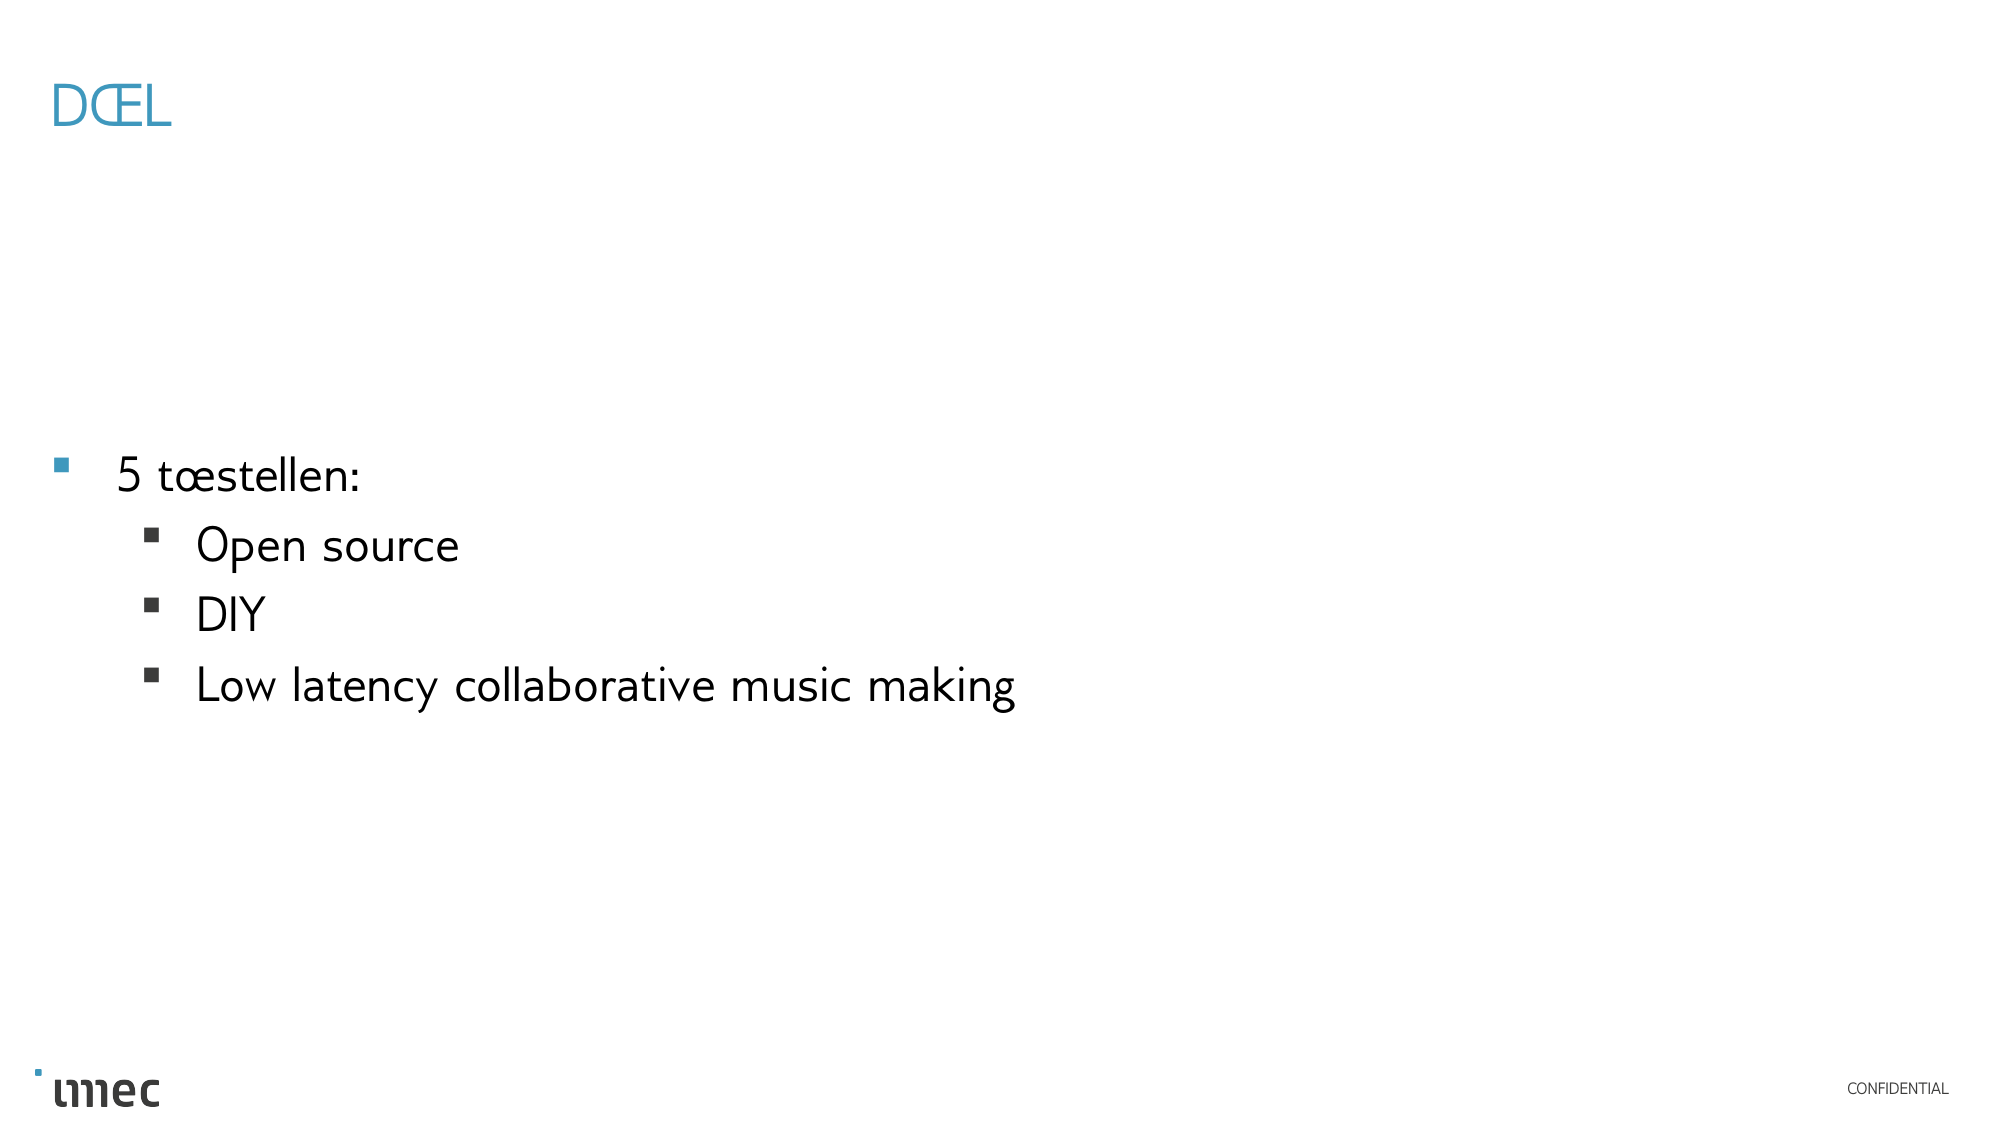

# Doel
5 toestellen:
Open source
DIY
Low latency collaborative music making